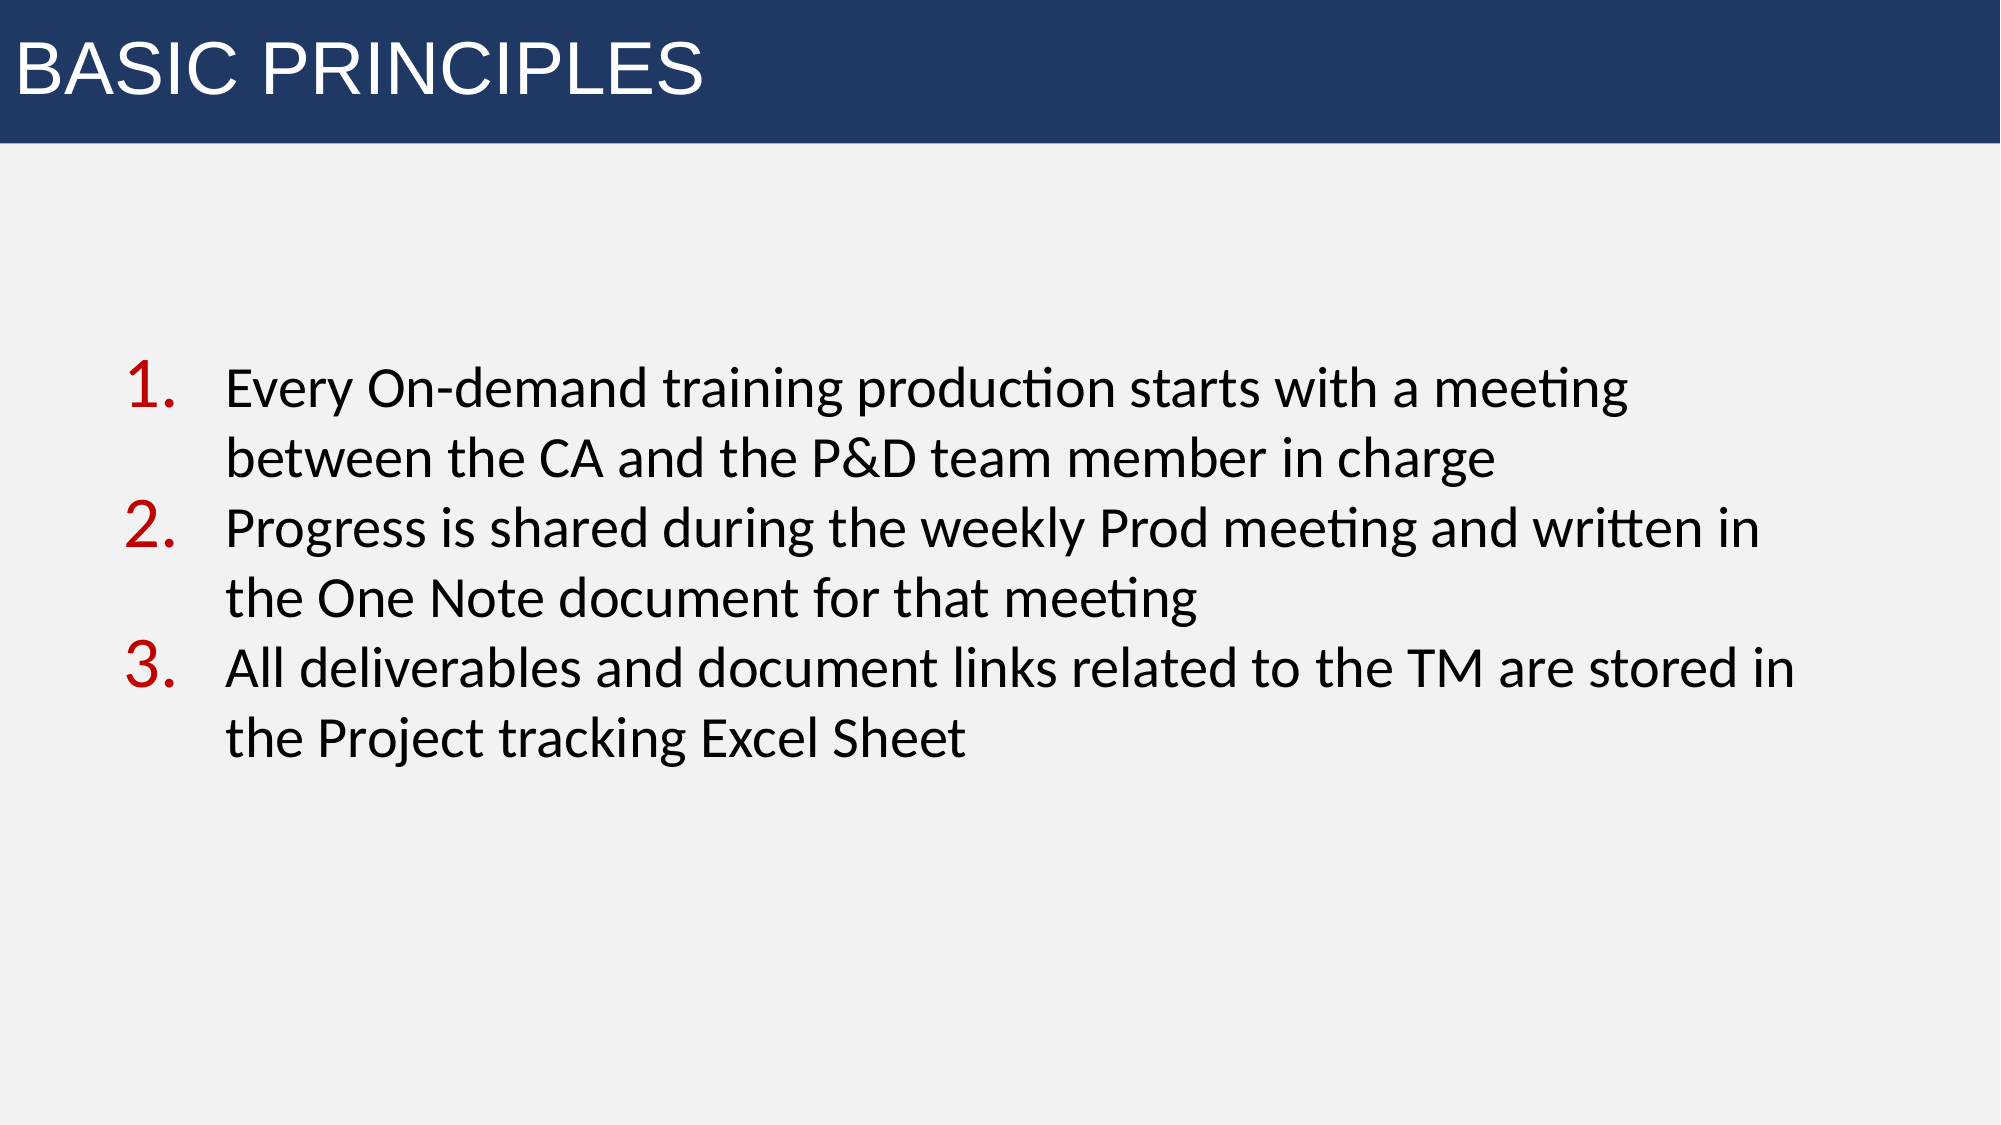

Basic Principles
Every On-demand training production starts with a meeting between the CA and the P&D team member in charge
Progress is shared during the weekly Prod meeting and written in the One Note document for that meeting
All deliverables and document links related to the TM are stored in the Project tracking Excel Sheet